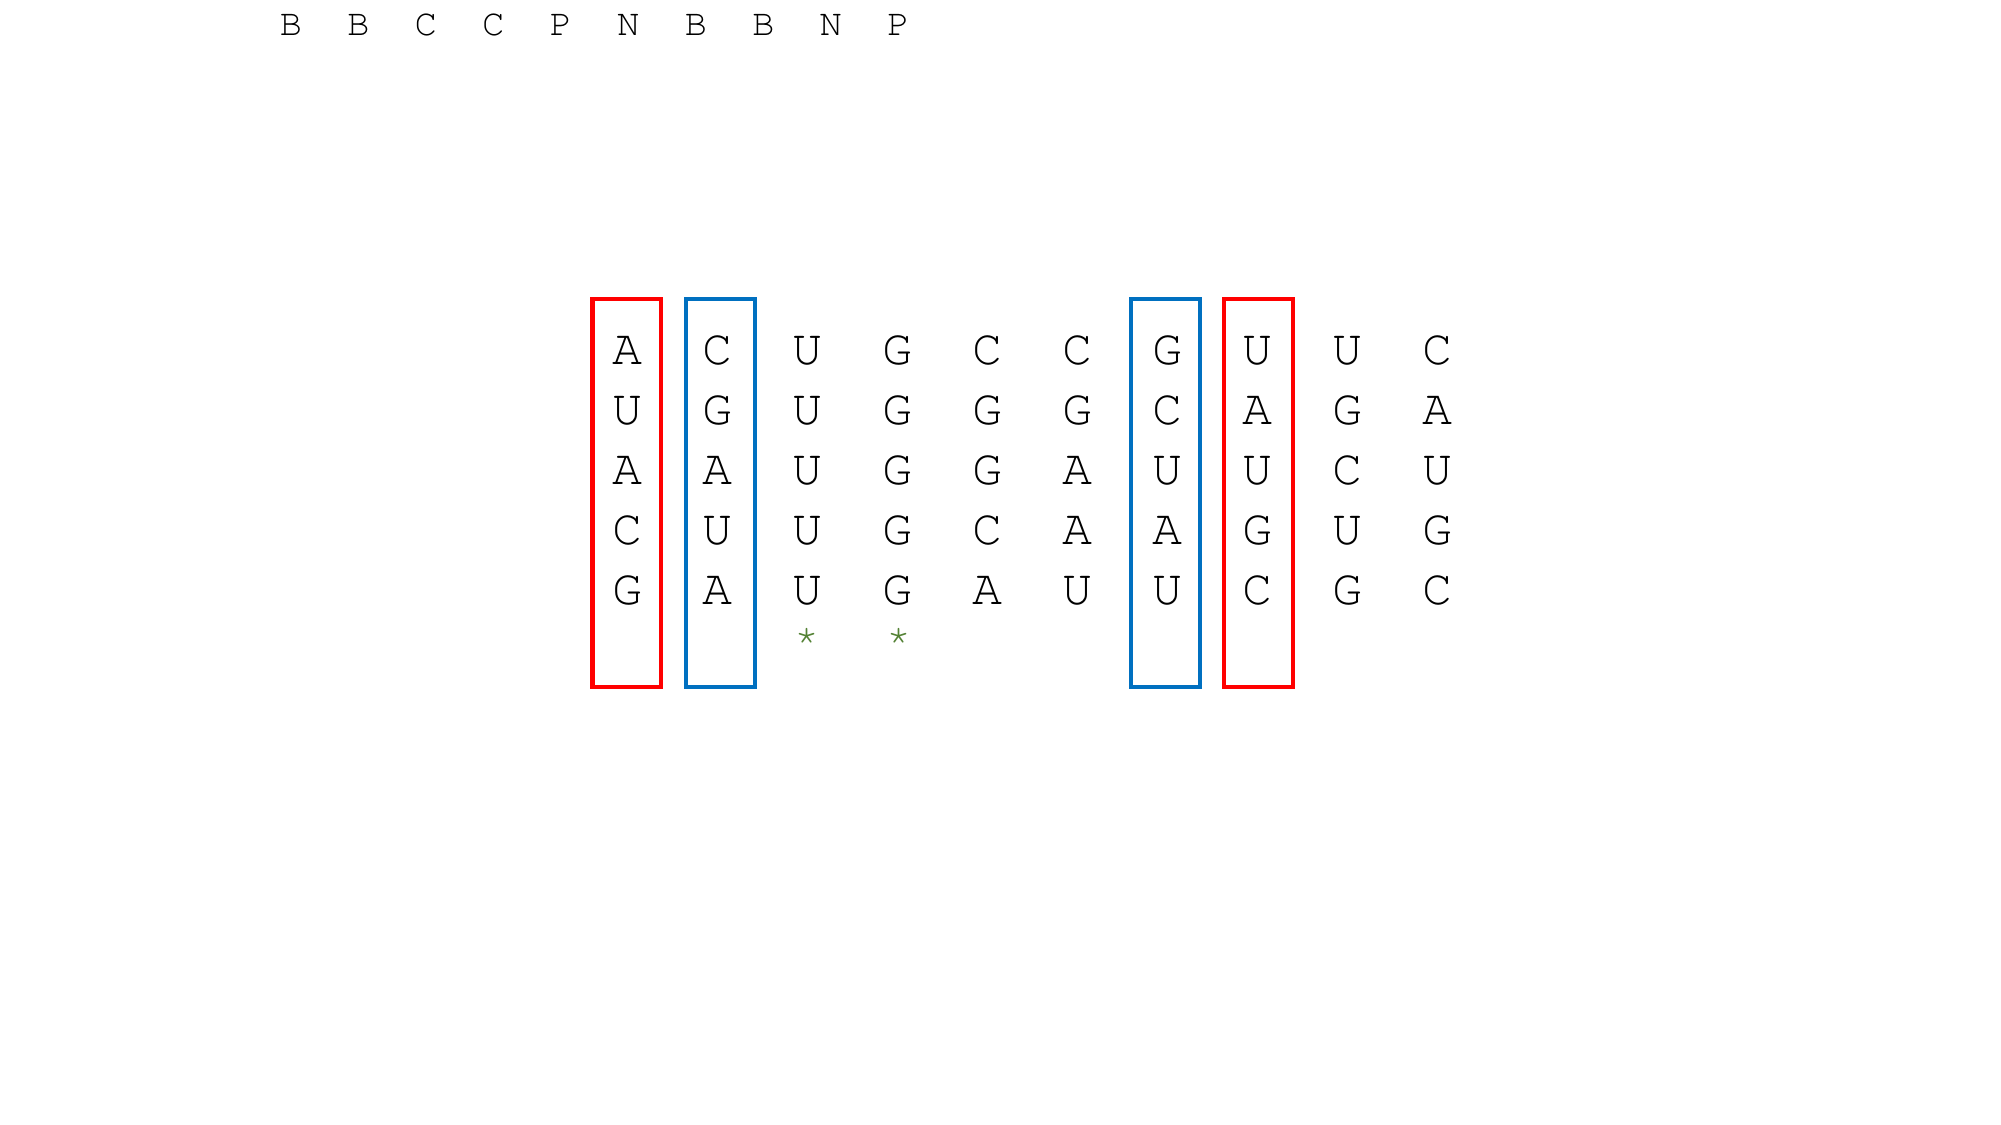

B  B  C  C  P  N  B  B  N  P

A  C  U  G  C  C  G  U  U  C
U  G  U  G  G  G  C  A  G  A
A  A  U  G  G  A  U  U  C  U
C  U  U  G  C  A  A  G  U  G
G  A  U  G  A  U  U  C  G  C

*
*